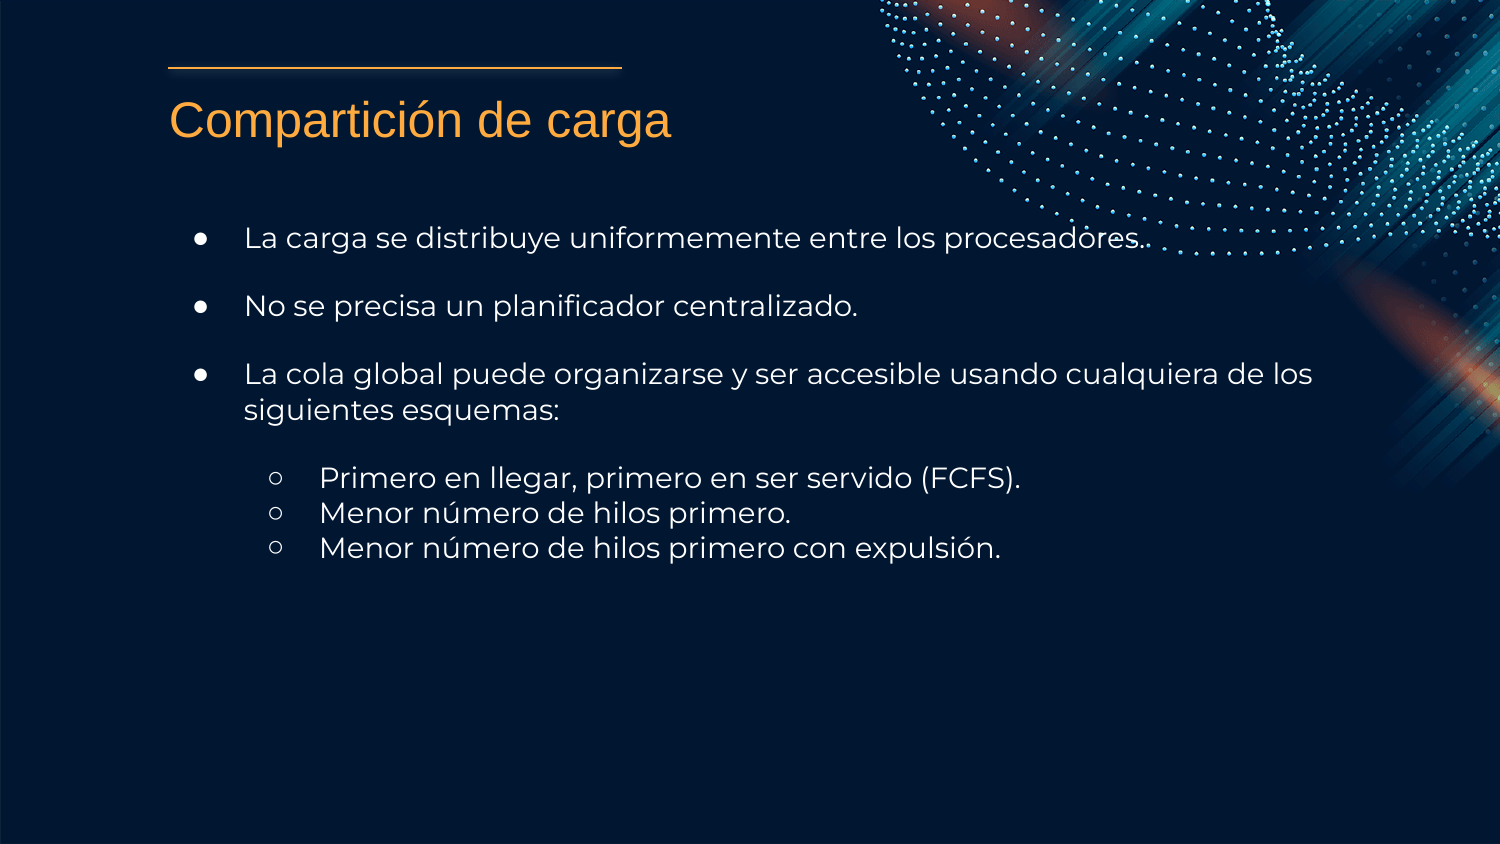

# Compartición de carga
La carga se distribuye uniformemente entre los procesadores.
No se precisa un planificador centralizado.
La cola global puede organizarse y ser accesible usando cualquiera de los siguientes esquemas:
Primero en llegar, primero en ser servido (FCFS).
Menor número de hilos primero.
Menor número de hilos primero con expulsión.